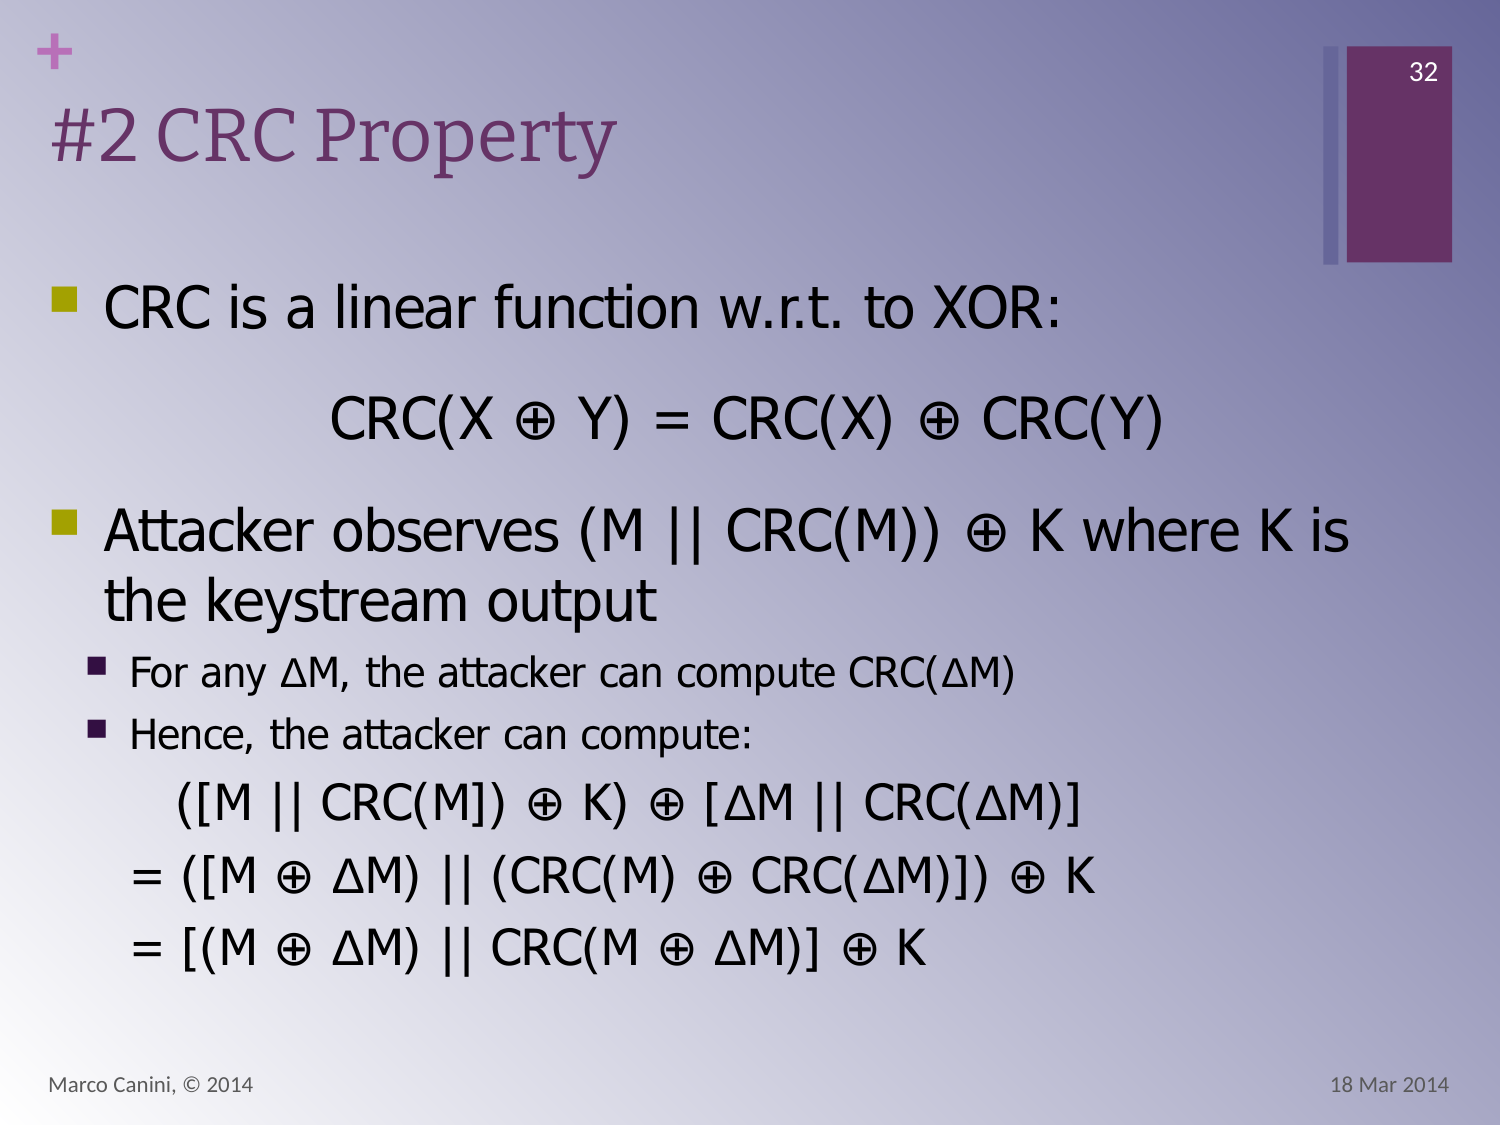

32
# #2 CRC Property
CRC is a linear function w.r.t. to XOR:
CRC(X ⊕ Y) = CRC(X) ⊕ CRC(Y)
Attacker observes (M || CRC(M)) ⊕ K where K is the keystream output
For any ΔM, the attacker can compute CRC(ΔM)
Hence, the attacker can compute:
	   ([M || CRC(M]) ⊕ K) ⊕ [ΔM || CRC(ΔM)]
	= ([M ⊕ ΔM) || (CRC(M) ⊕ CRC(ΔM)]) ⊕ K
	= [(M ⊕ ΔM) || CRC(M ⊕ ΔM)] ⊕ K
Marco Canini, © 2014
18 Mar 2014